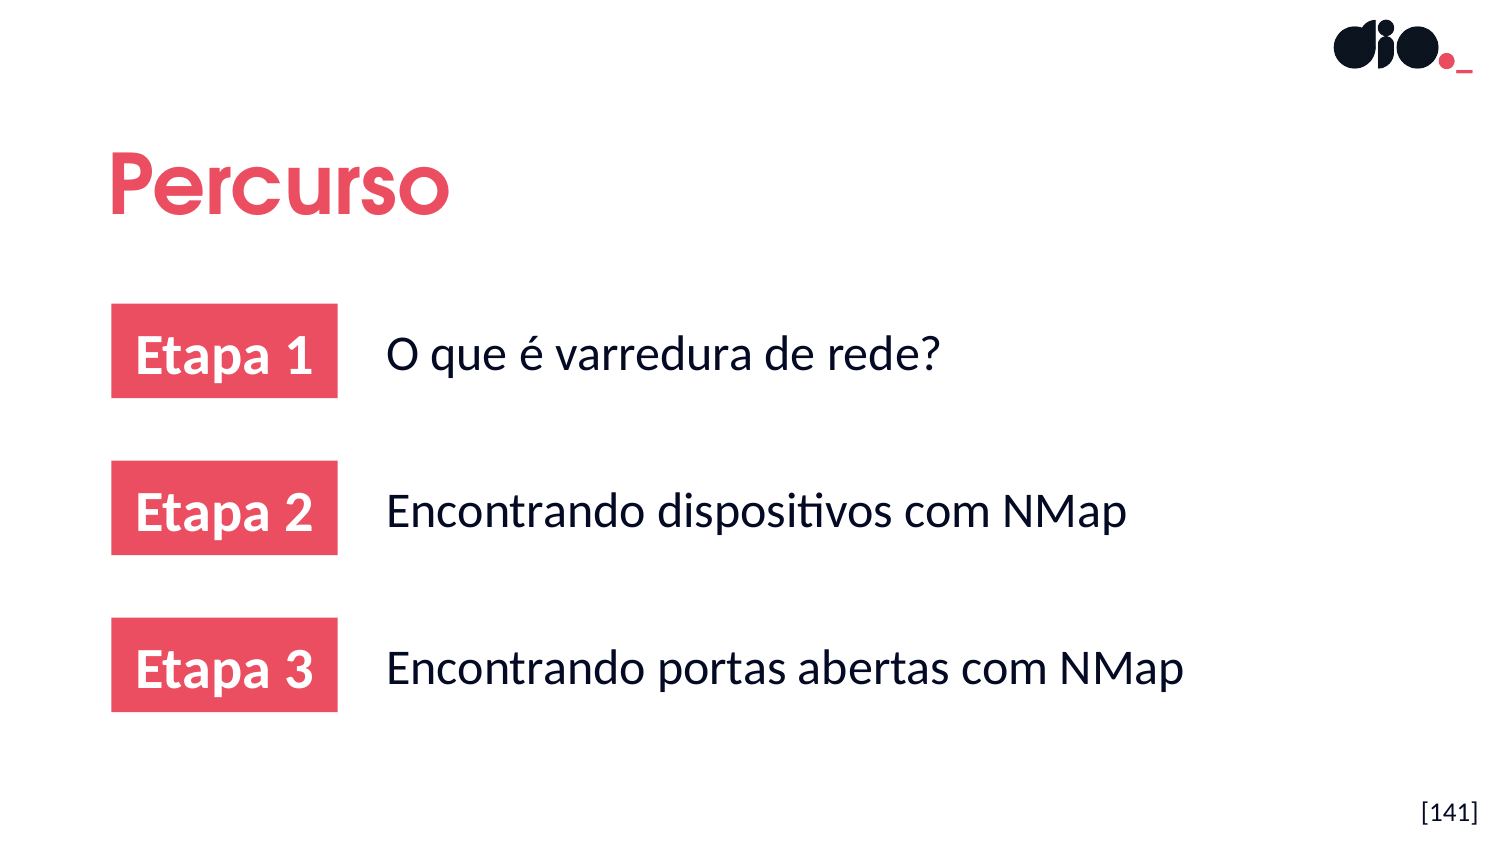

Percurso
Etapa 1
O que é varredura de rede?
Etapa 2
Encontrando dispositivos com NMap
Etapa 3
Encontrando portas abertas com NMap
[141]